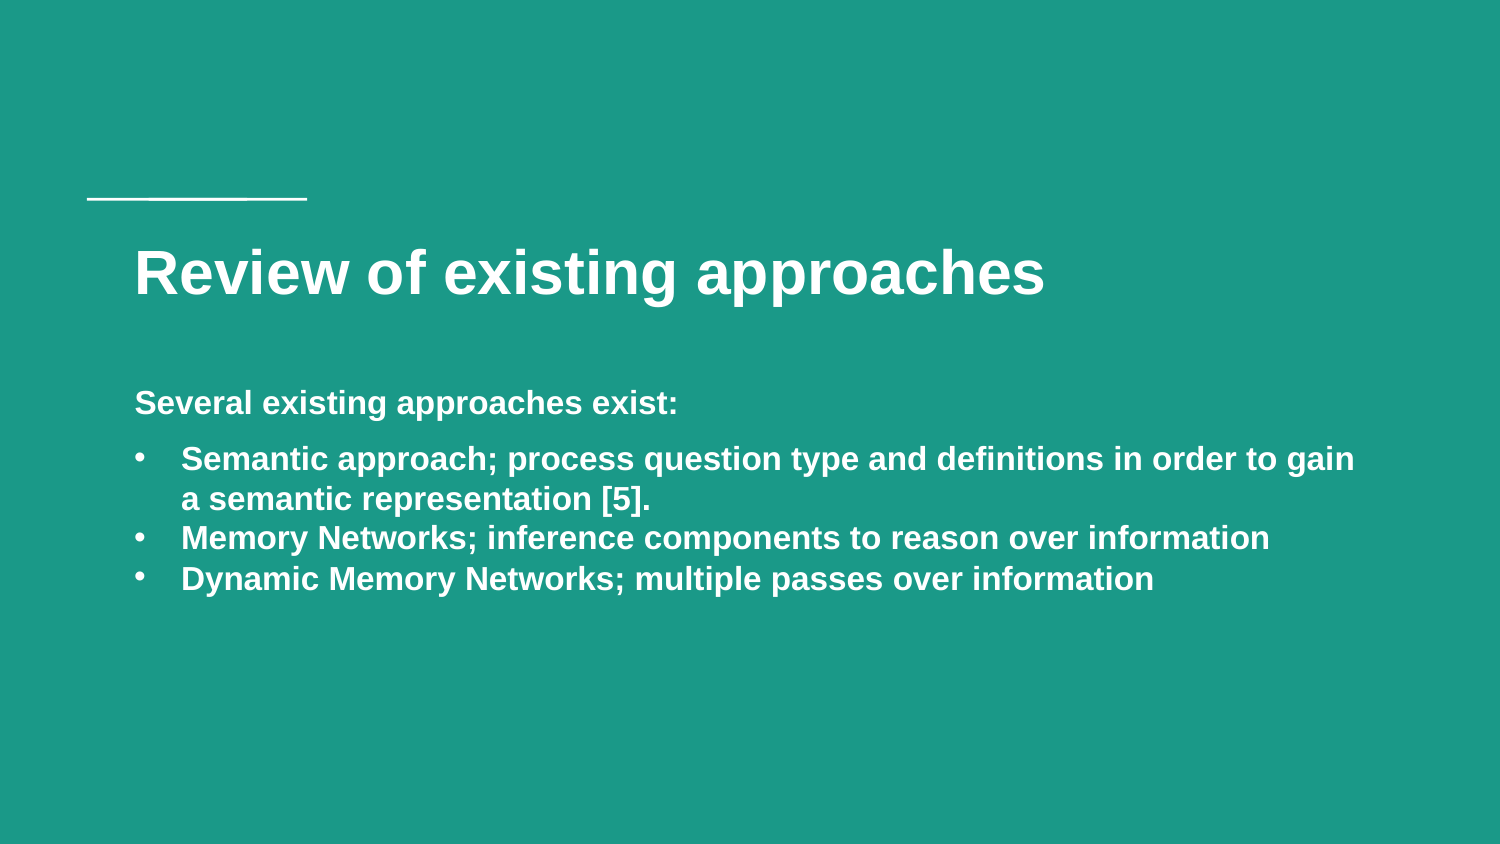

# Review of existing approaches Several existing approaches exist:
Semantic approach; process question type and definitions in order to gain a semantic representation [5].
Memory Networks; inference components to reason over information
Dynamic Memory Networks; multiple passes over information